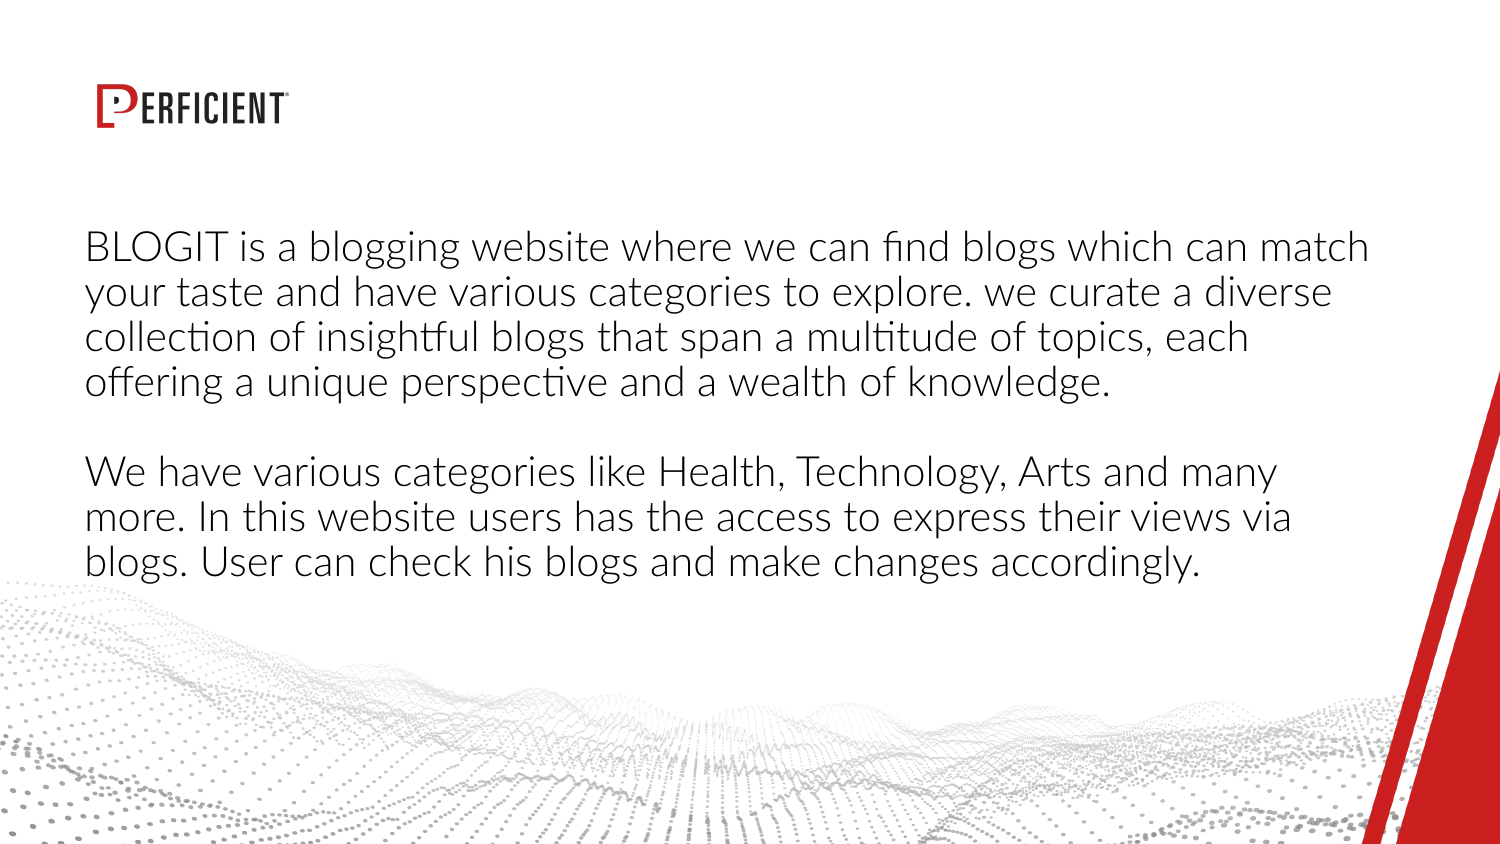

# BLOGIT is a blogging website where we can find blogs which can match your taste and have various categories to explore. we curate a diverse collection of insightful blogs that span a multitude of topics, each offering a unique perspective and a wealth of knowledge. We have various categories like Health, Technology, Arts and many more. In this website users has the access to express their views via blogs. User can check his blogs and make changes accordingly.